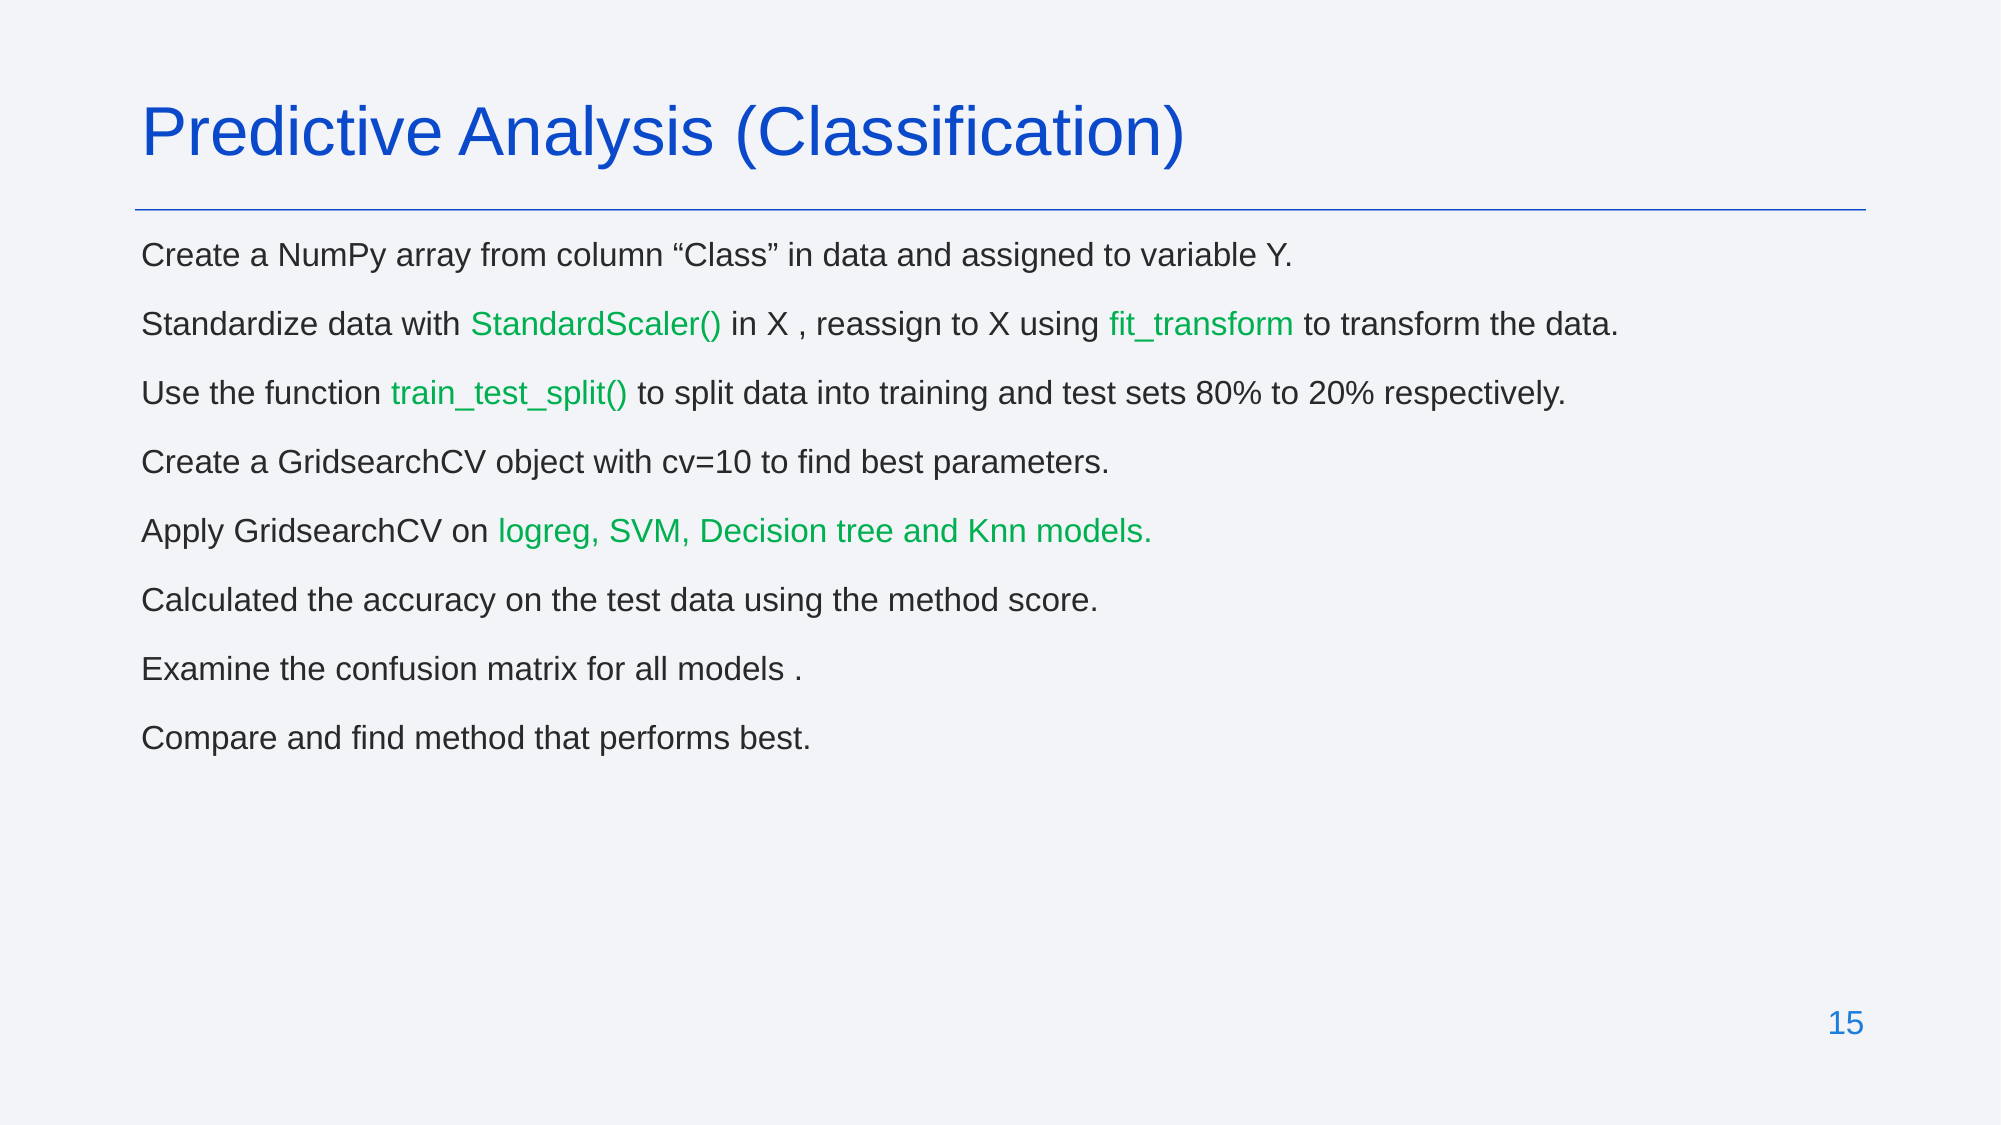

Predictive Analysis (Classification)
Create a NumPy array from column “Class” in data and assigned to variable Y.
Standardize data with StandardScaler() in X , reassign to X using fit_transform to transform the data.
Use the function train_test_split() to split data into training and test sets 80% to 20% respectively.
Create a GridsearchCV object with cv=10 to find best parameters.
Apply GridsearchCV on logreg, SVM, Decision tree and Knn models.
Calculated the accuracy on the test data using the method score.
Examine the confusion matrix for all models .
Compare and find method that performs best.

15